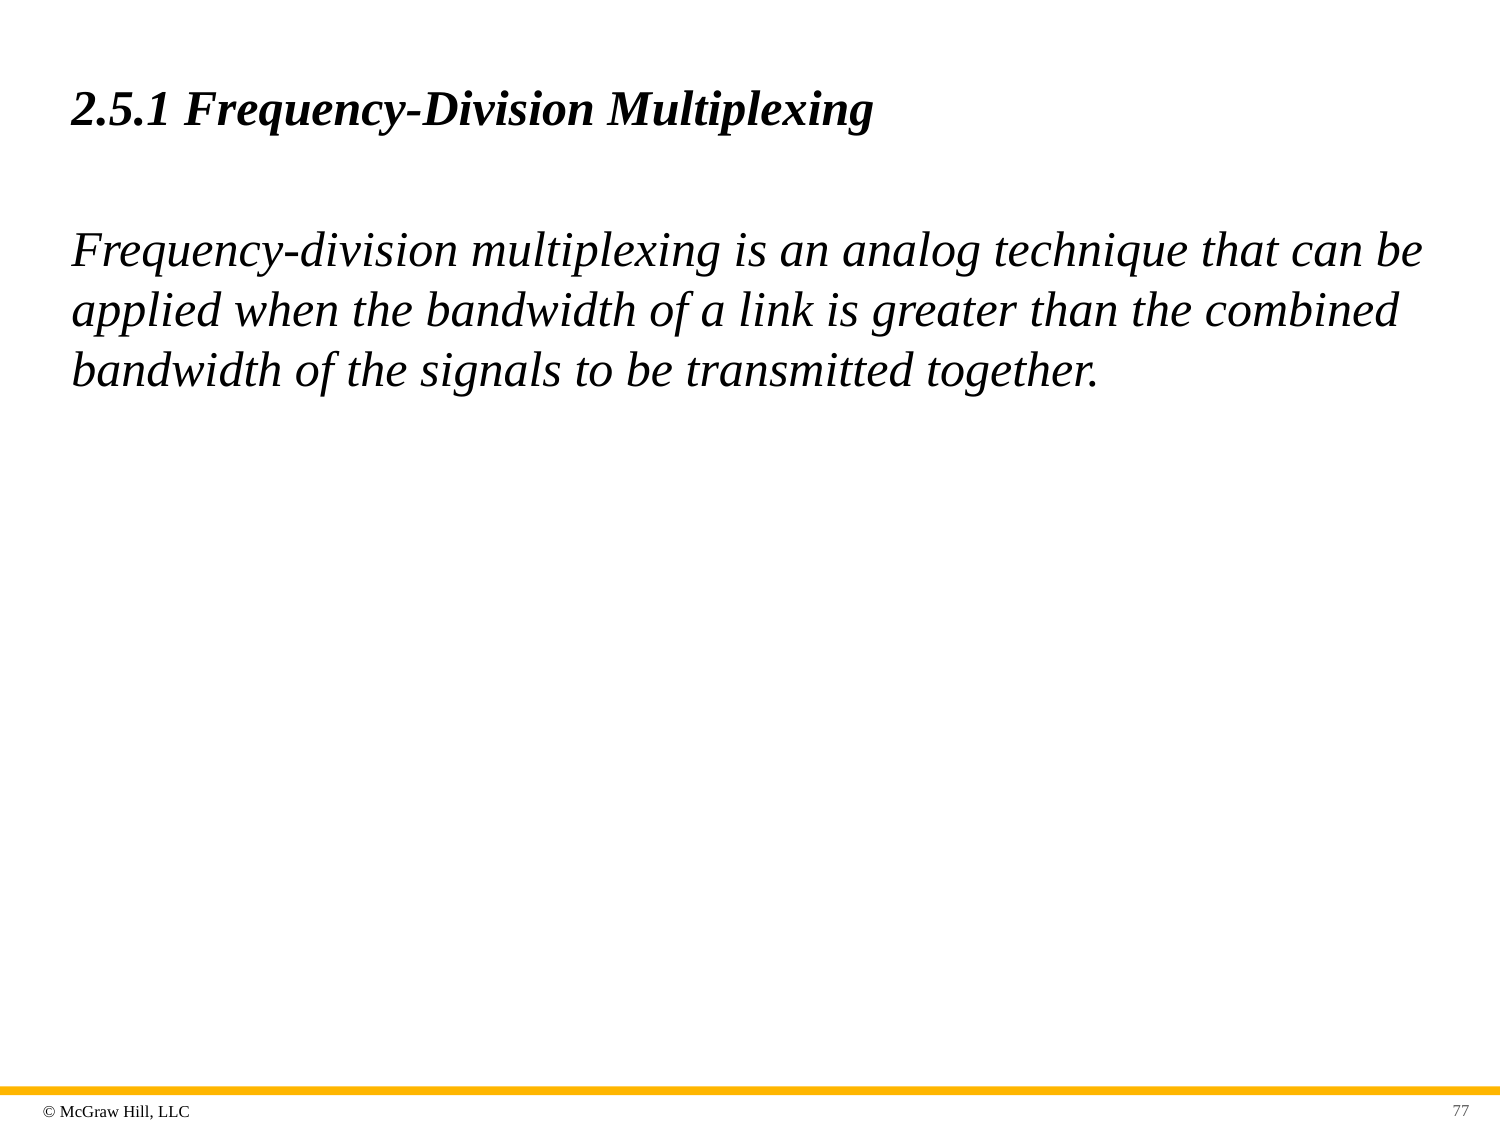

# 2.5.1 Frequency-Division Multiplexing
Frequency-division multiplexing is an analog technique that can be applied when the bandwidth of a link is greater than the combined bandwidth of the signals to be transmitted together.
77